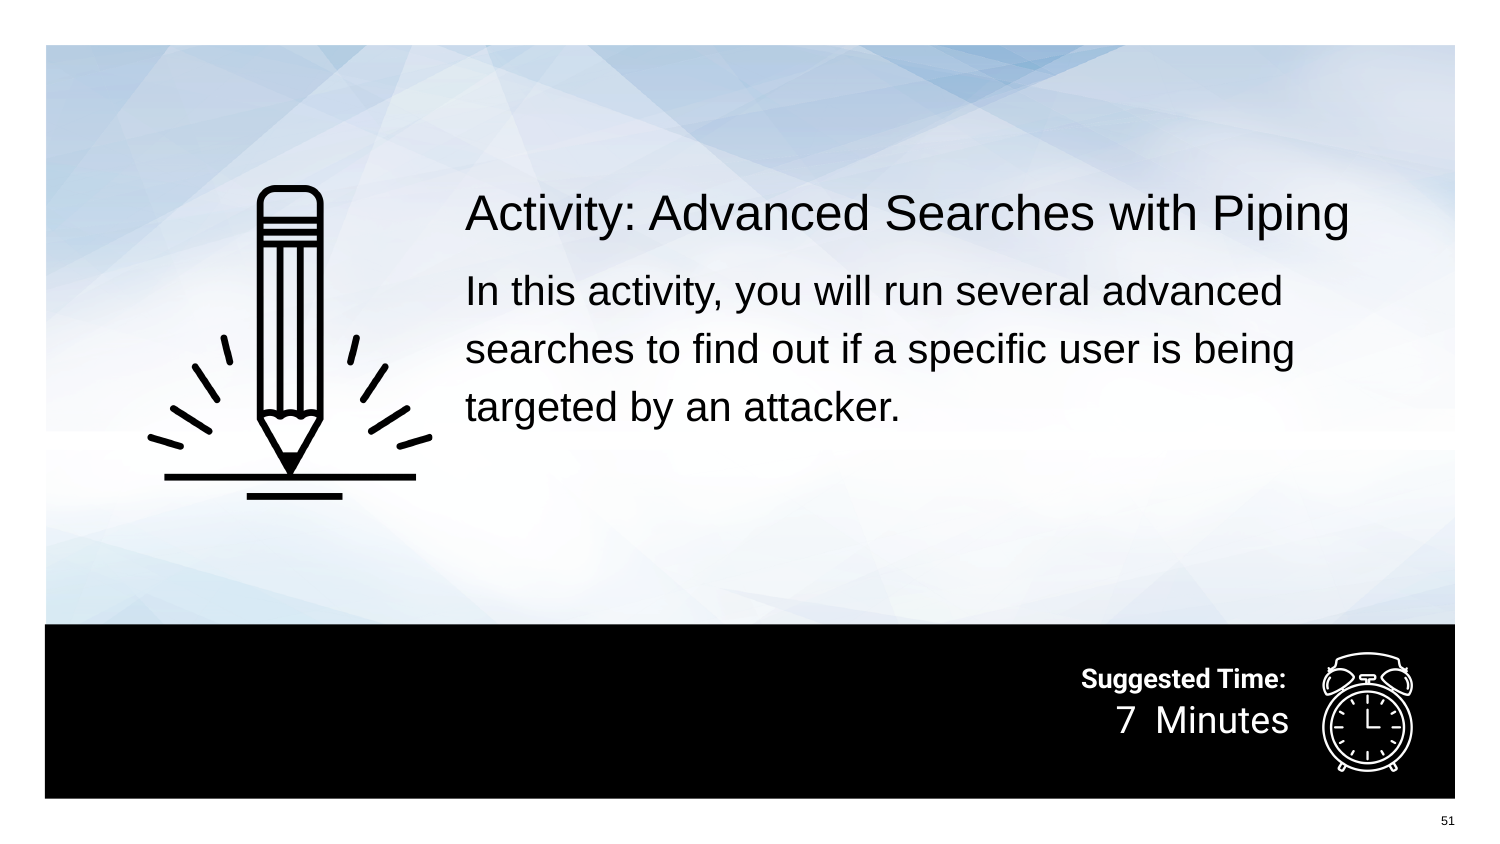

Activity: Advanced Searches with Piping
In this activity, you will run several advanced searches to find out if a specific user is being targeted by an attacker.
# 7  Minutes
51